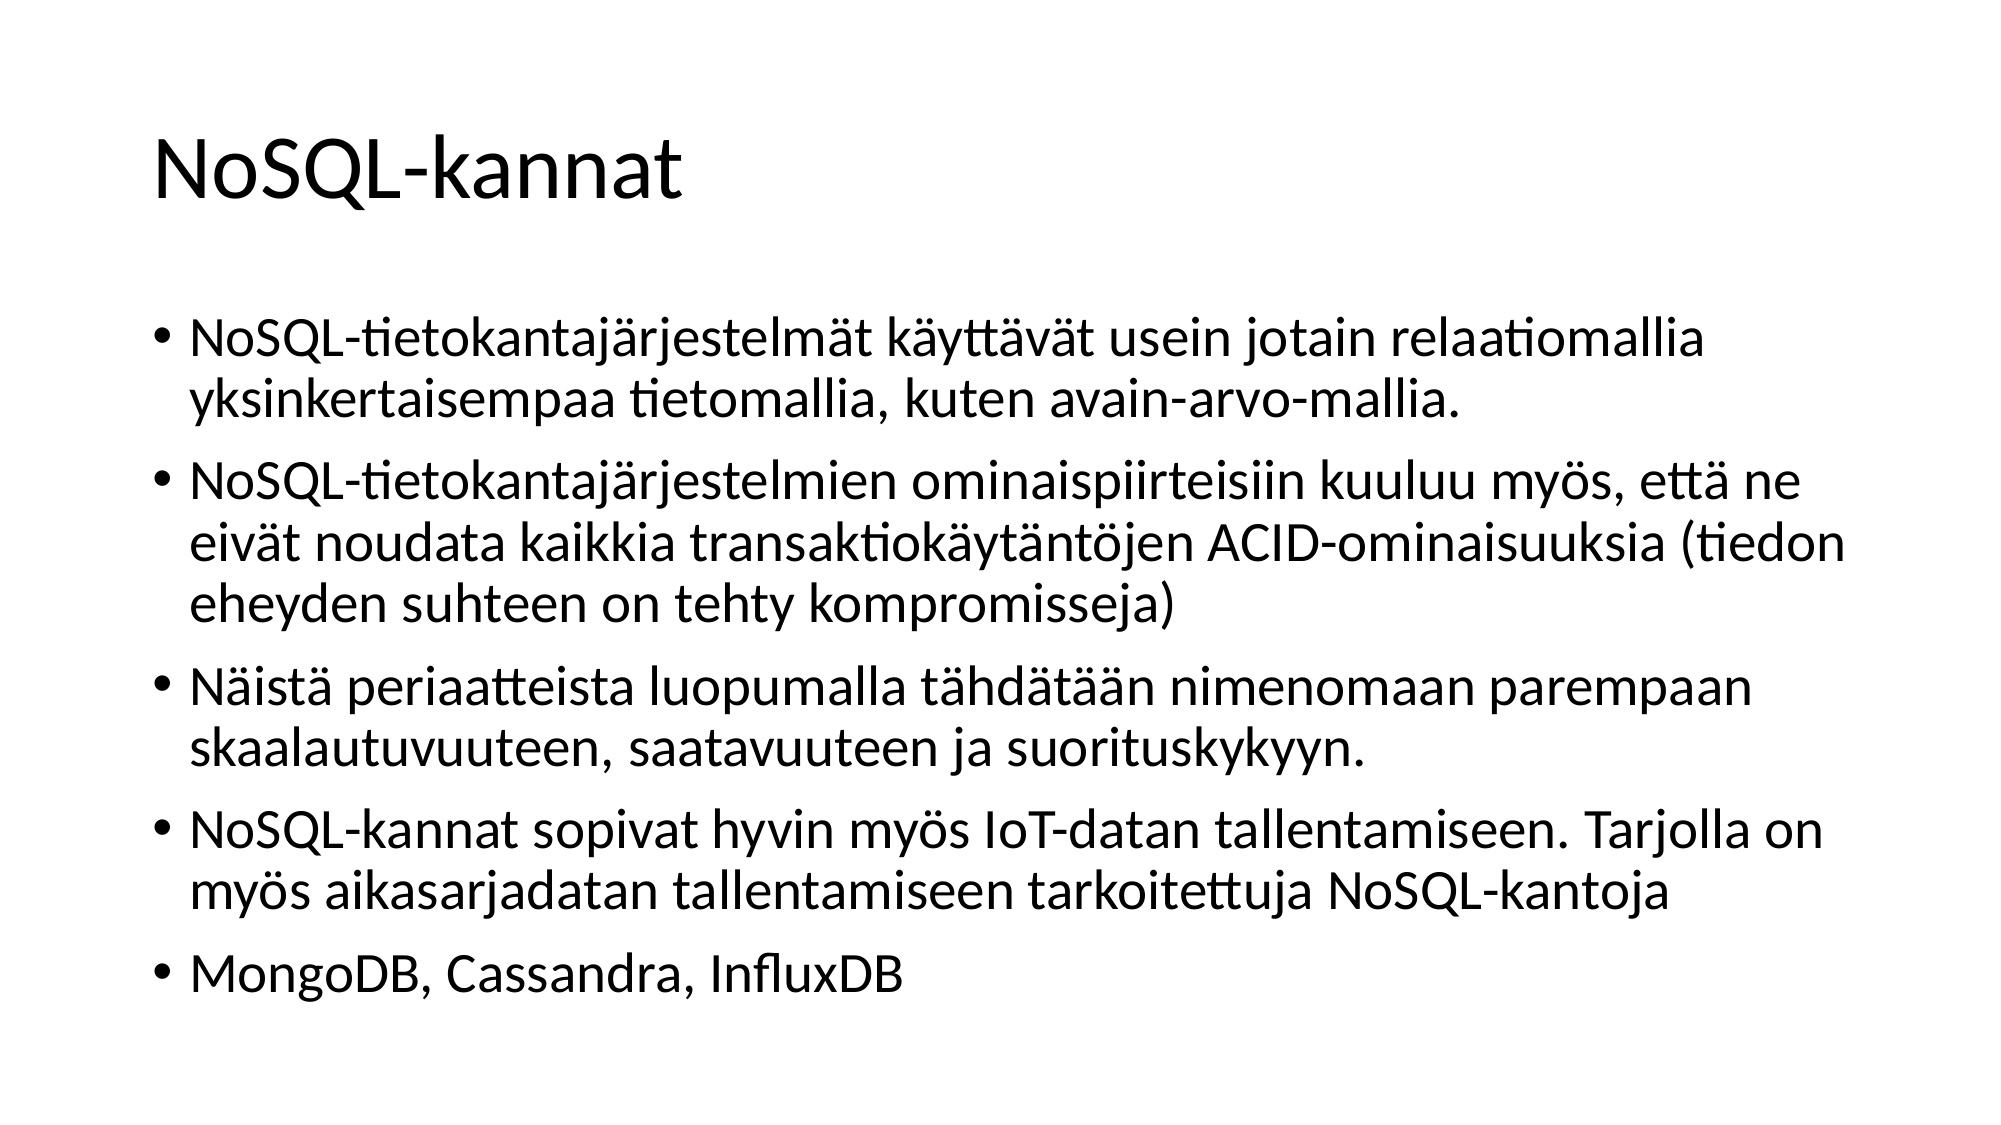

# NoSQL-kannat
NoSQL-tietokantajärjestelmät käyttävät usein jotain relaatiomallia yksinkertaisempaa tietomallia, kuten avain-arvo-mallia.
NoSQL-tietokantajärjestelmien ominaispiirteisiin kuuluu myös, että ne eivät noudata kaikkia transaktiokäytäntöjen ACID-ominaisuuksia (tiedon eheyden suhteen on tehty kompromisseja)
Näistä periaatteista luopumalla tähdätään nimenomaan parempaan skaalautuvuuteen, saatavuuteen ja suorituskykyyn.
NoSQL-kannat sopivat hyvin myös IoT-datan tallentamiseen. Tarjolla on myös aikasarjadatan tallentamiseen tarkoitettuja NoSQL-kantoja
MongoDB, Cassandra, InfluxDB